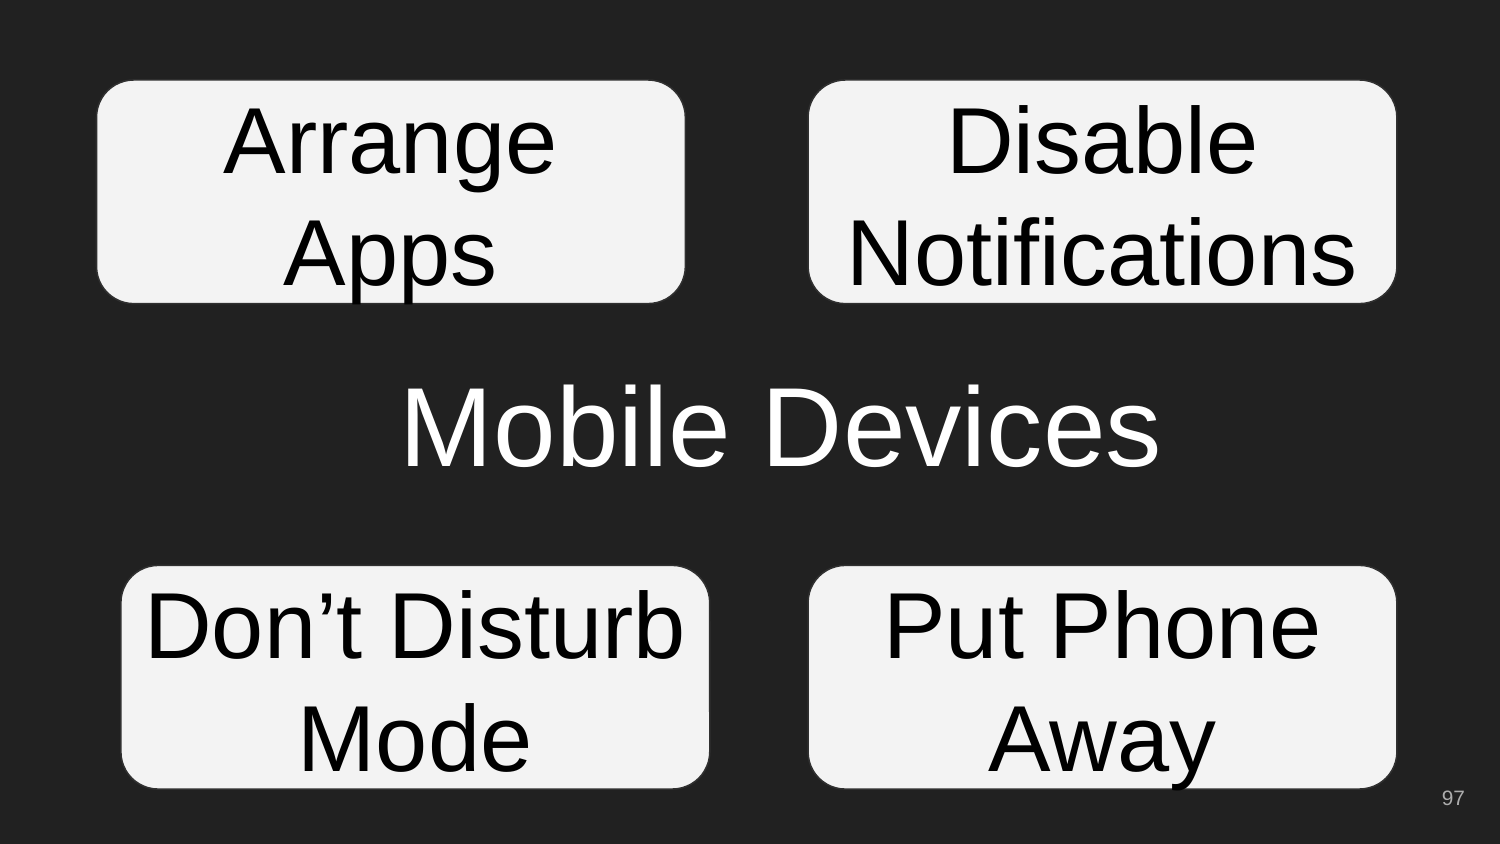

Arrange Apps
Disable Notifications
# Mobile Devices
Don’t Disturb Mode
Put Phone Away
97